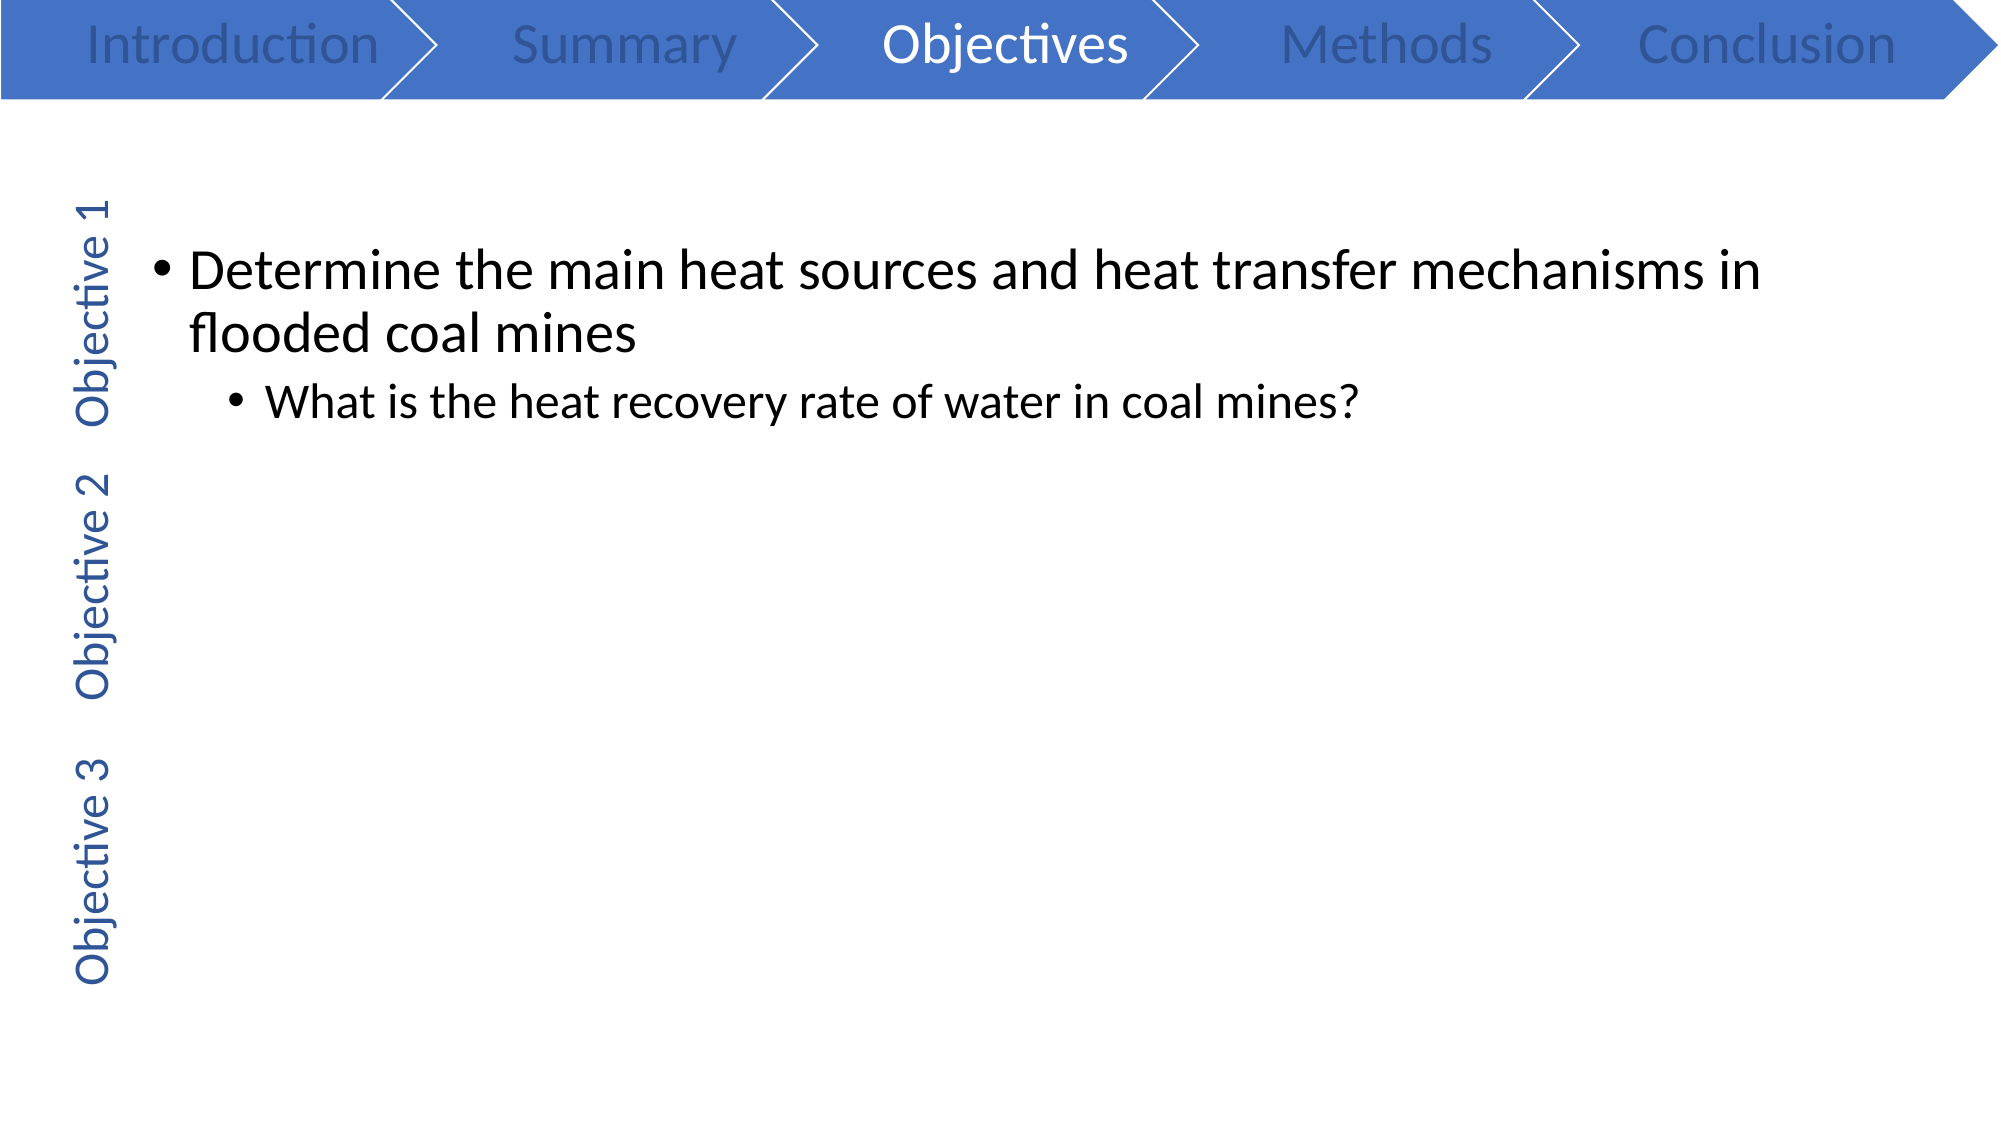

Introduction
Summary
Objectives
Methods
Conclusion
Determine the main heat sources and heat transfer mechanisms in flooded coal mines
What is the heat recovery rate of water in coal mines?

# Objective 3     Objective 2    Objective 1